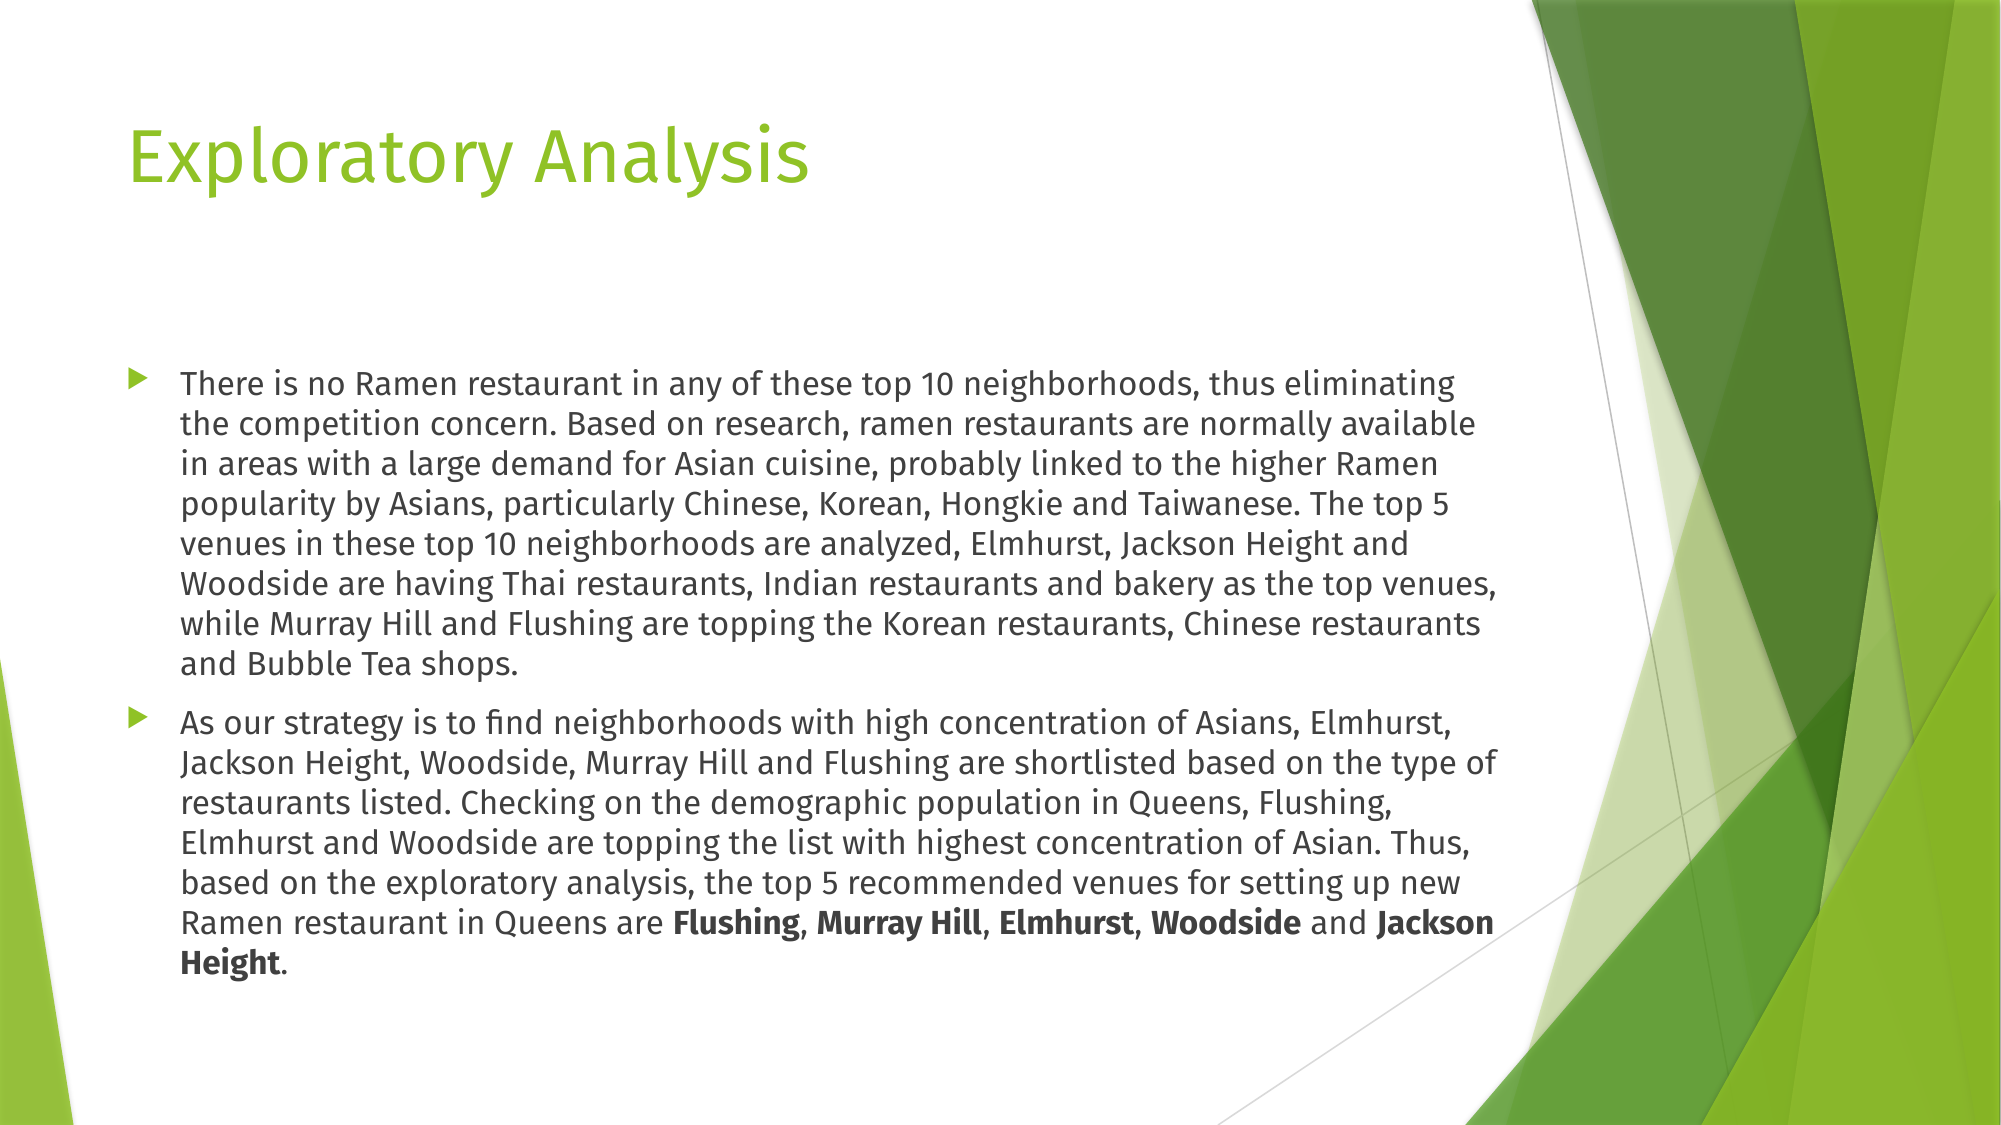

# Exploratory Analysis
There is no Ramen restaurant in any of these top 10 neighborhoods, thus eliminating the competition concern. Based on research, ramen restaurants are normally available in areas with a large demand for Asian cuisine, probably linked to the higher Ramen popularity by Asians, particularly Chinese, Korean, Hongkie and Taiwanese. The top 5 venues in these top 10 neighborhoods are analyzed, Elmhurst, Jackson Height and Woodside are having Thai restaurants, Indian restaurants and bakery as the top venues, while Murray Hill and Flushing are topping the Korean restaurants, Chinese restaurants and Bubble Tea shops.
As our strategy is to find neighborhoods with high concentration of Asians, Elmhurst, Jackson Height, Woodside, Murray Hill and Flushing are shortlisted based on the type of restaurants listed. Checking on the demographic population in Queens, Flushing, Elmhurst and Woodside are topping the list with highest concentration of Asian. Thus, based on the exploratory analysis, the top 5 recommended venues for setting up new Ramen restaurant in Queens are Flushing, Murray Hill, Elmhurst, Woodside and Jackson Height.